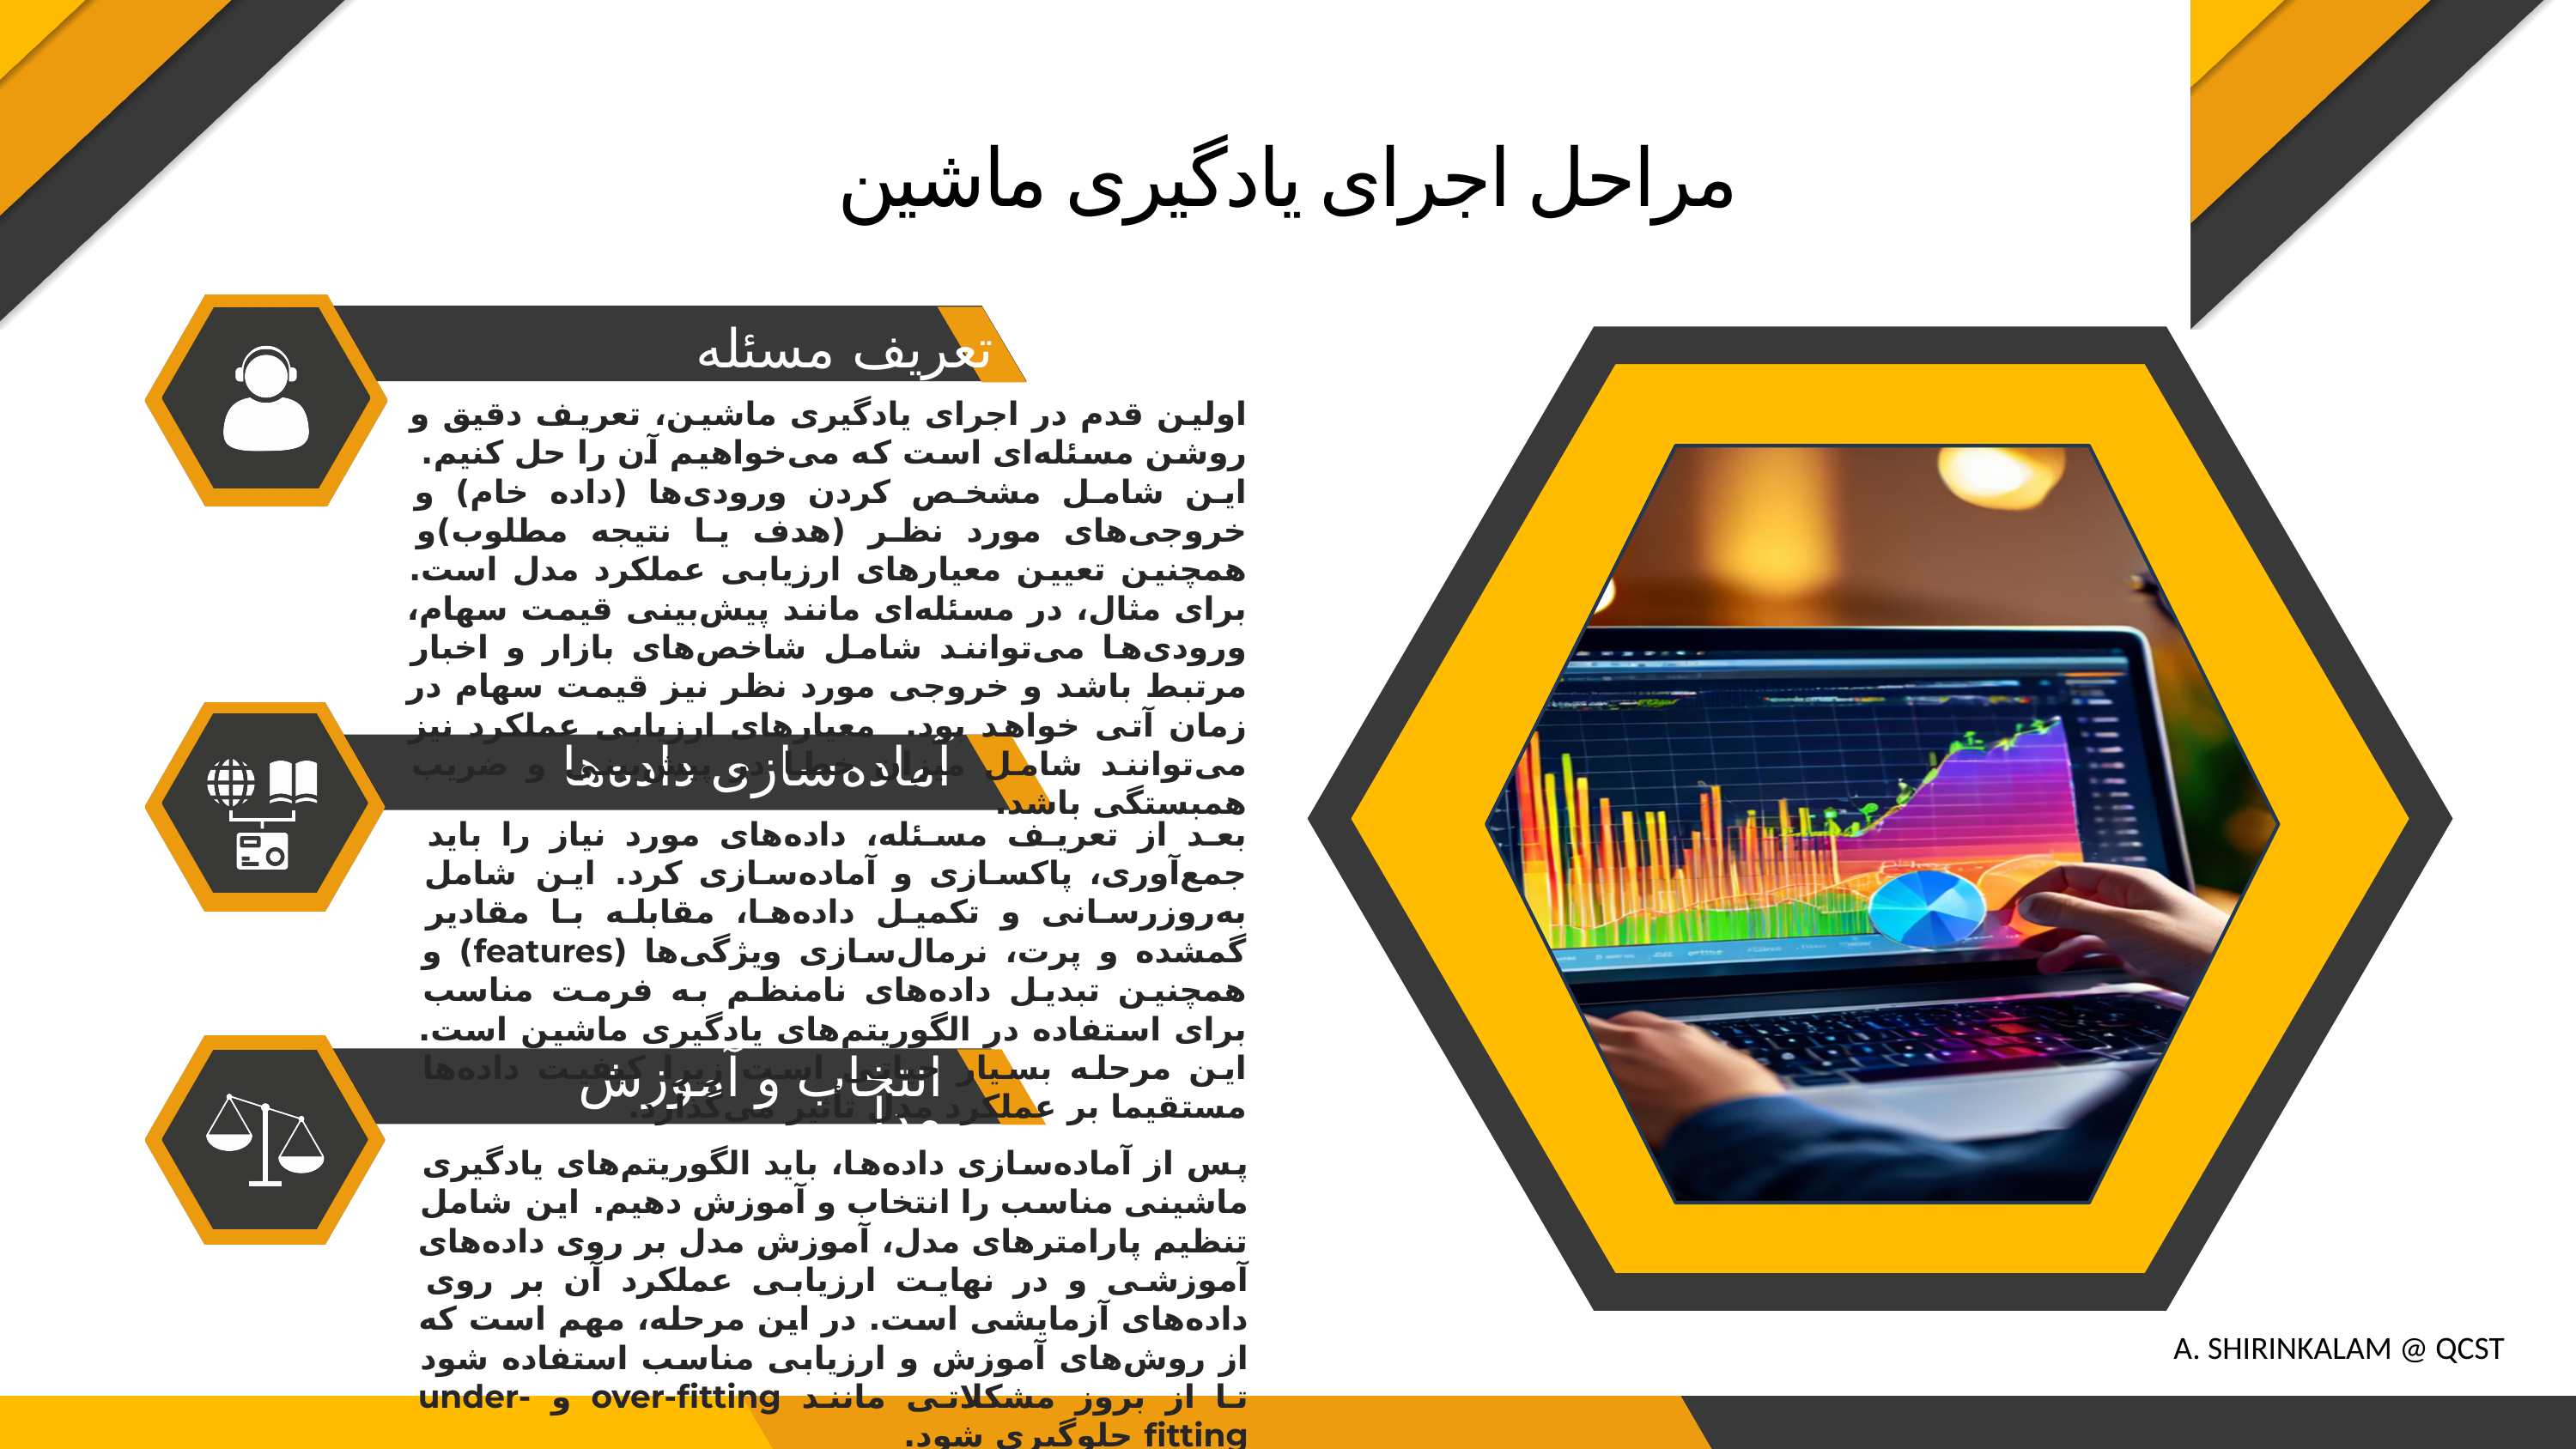

مراحل اجرای یادگیری ماشین

تعریف مسئله

اولین قدم در اجرای یادگیری ماشین، تعریف دقیق و روشن مسئله‌ای است که می‌خواهیم آن را حل کنیم.  این شامل مشخص کردن ورودی‌ها (داده خام) و خروجی‌های مورد نظر (هدف یا نتیجه مطلوب)و همچنین تعیین معیارهای ارزیابی عملکرد مدل است. برای مثال، در مسئله‌ای مانند پیش‌بینی قیمت سهام، ورودی‌ها می‌توانند شامل شاخص‌های بازار و اخبار مرتبط باشد و خروجی مورد نظر نیز قیمت سهام در زمان آتی خواهد بود.  معیارهای ارزیابی عملکرد نیز می‌توانند شامل میزان خطا در پیش‌بینی و ضریب همبستگی باشد.

آماده‌سازی داده‌ها

بعد از تعریف مسئله، داده‌های مورد نیاز را باید جمع‌آوری، پاکسازی و آماده‌سازی کرد. این شامل به‌روزرسانی و تکمیل داده‌ها، مقابله با مقادیر گمشده و پرت، نرمال‌سازی ویژگی‌ها (features) و همچنین تبدیل داده‌های نامنظم به فرمت مناسب برای استفاده در الگوریتم‌های یادگیری ماشین است. این مرحله بسیار حیاتی است زیرا کیفیت داده‌ها مستقیما بر عملکرد مدل تأثیر می‌گذارد.

انتخاب و آموزش مدل

پس از آماده‌سازی داده‌ها، باید الگوریتم‌های یادگیری ماشینی مناسب را انتخاب و آموزش دهیم. این شامل تنظیم پارامترهای مدل، آموزش مدل بر روی داده‌های آموزشی و در نهایت ارزیابی عملکرد آن بر روی داده‌های آزمایشی است. در این مرحله، مهم است که از روش‌های آموزش و ارزیابی مناسب استفاده شود تا از بروز مشکلاتی مانند over-fitting و under-fitting جلوگیری شود.
A. SHIRINKALAM @ QCST